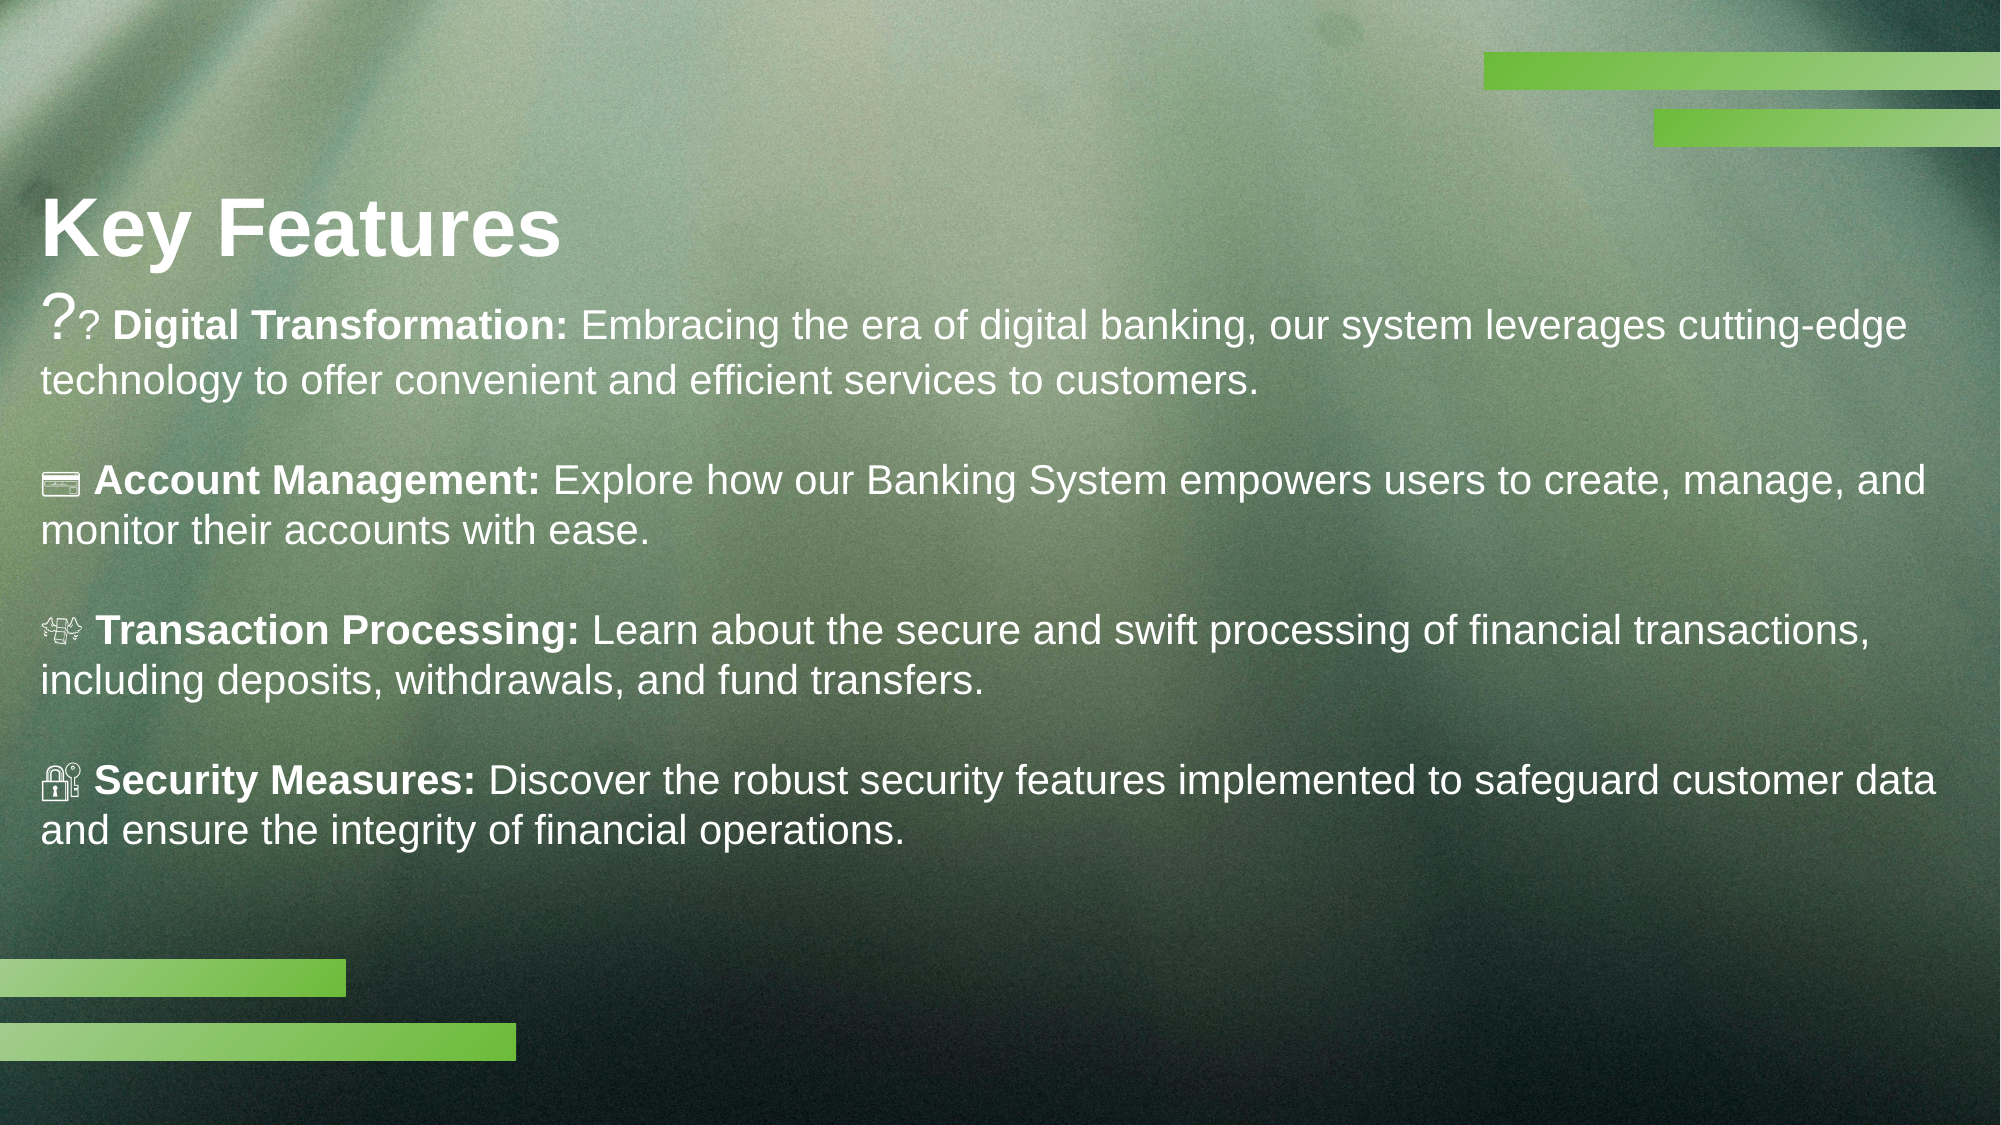

Key Features
?? Digital Transformation: Embracing the era of digital banking, our system leverages cutting-edge technology to offer convenient and efficient services to customers.

💳 Account Management: Explore how our Banking System empowers users to create, manage, and monitor their accounts with ease.

💸 Transaction Processing: Learn about the secure and swift processing of financial transactions, including deposits, withdrawals, and fund transfers.

🔐 Security Measures: Discover the robust security features implemented to safeguard customer data and ensure the integrity of financial operations.